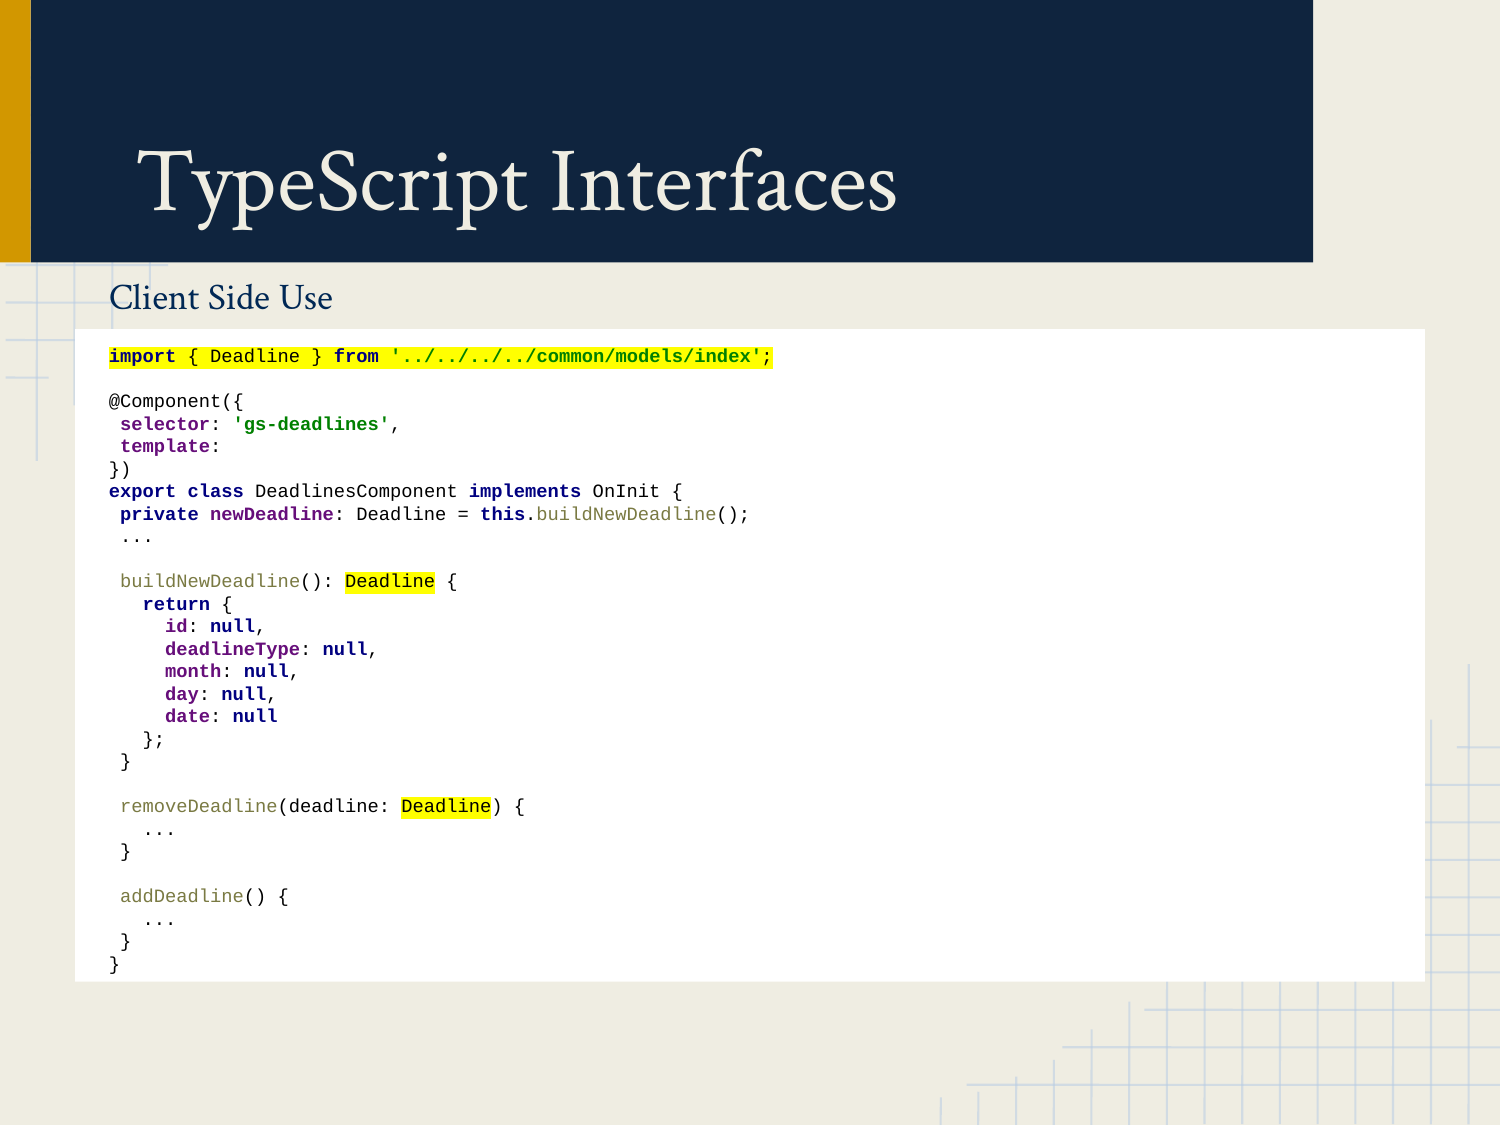

# TypeScript Interfaces
Client Side Use
import { Deadline } from '../../../../common/models/index';

@Component({
 selector: 'gs-deadlines',
 template:
})
export class DeadlinesComponent implements OnInit {
 private newDeadline: Deadline = this.buildNewDeadline();
 ...

 buildNewDeadline(): Deadline {
   return {
     id: null,
     deadlineType: null,
     month: null,
     day: null,
     date: null
   };
 }

 removeDeadline(deadline: Deadline) {
   ...
 }

 addDeadline() {
   ...
 }
}